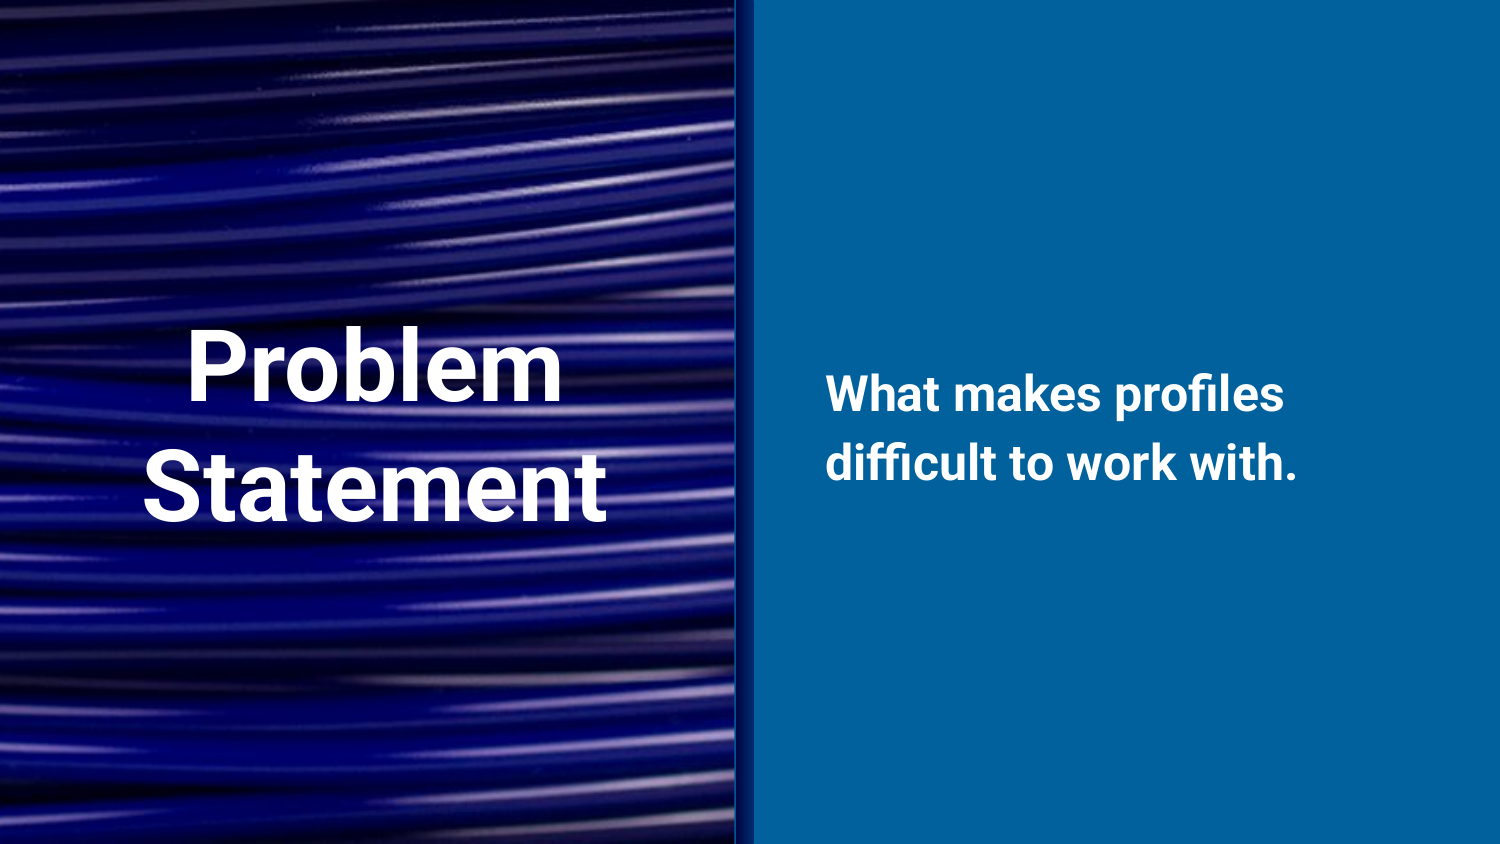

What makes profiles difficult to work with.
# Problem Statement